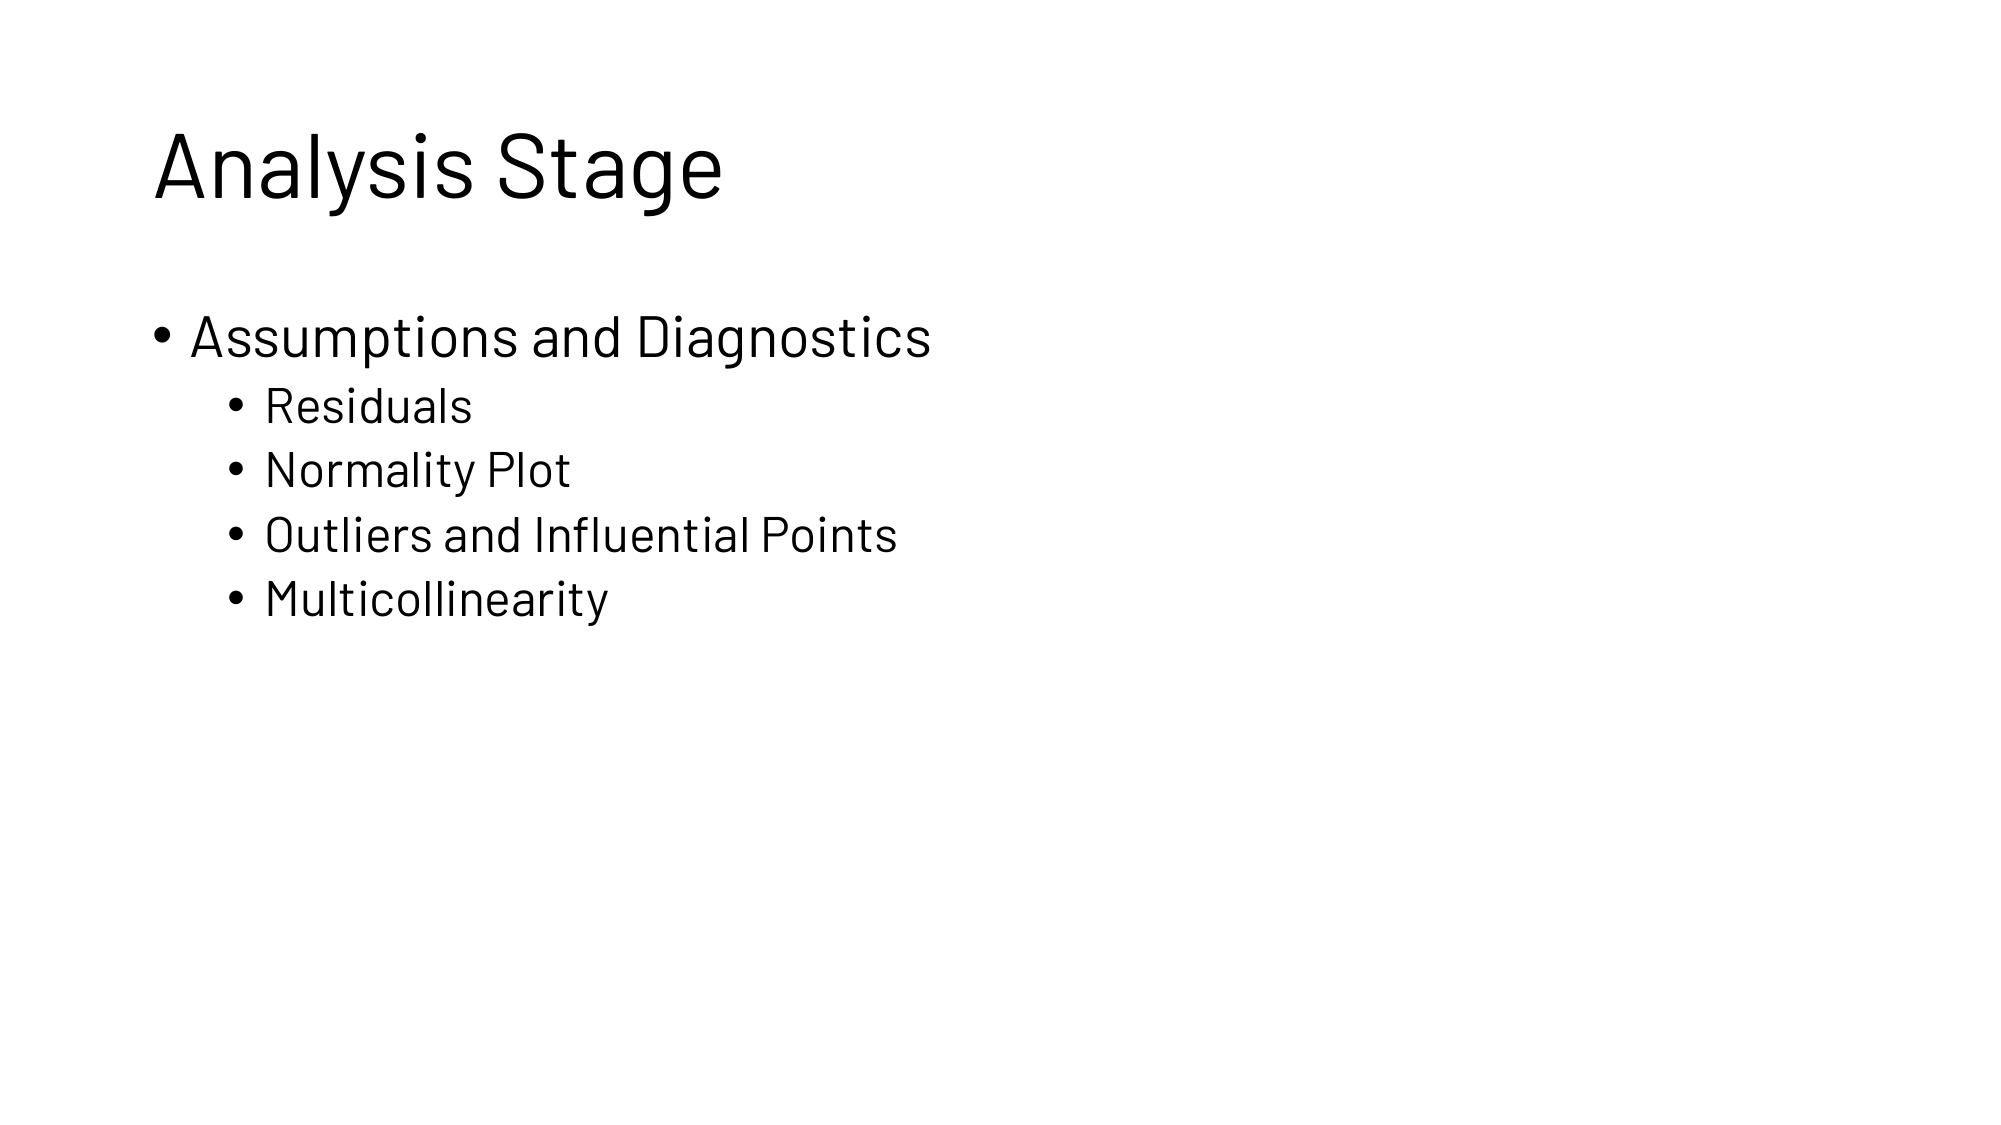

# Analysis Stage
Assumptions and Diagnostics
Residuals
Normality Plot
Outliers and Influential Points
Multicollinearity